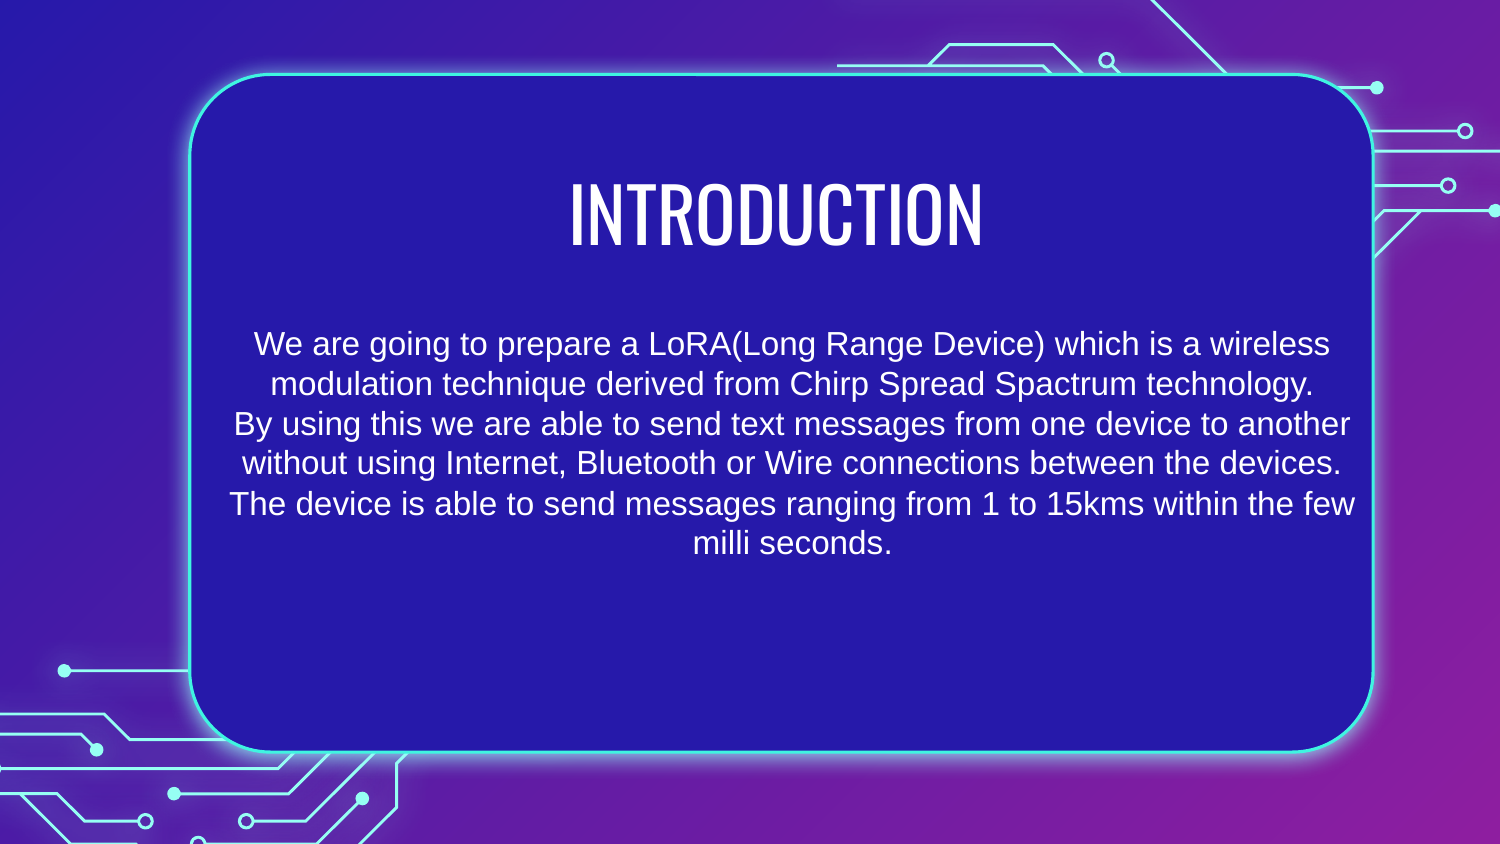

# INTRODUCTION
We are going to prepare a LoRA(Long Range Device) which is a wireless modulation technique derived from Chirp Spread Spactrum technology.
By using this we are able to send text messages from one device to another without using Internet, Bluetooth or Wire connections between the devices.
The device is able to send messages ranging from 1 to 15kms within the few milli seconds.